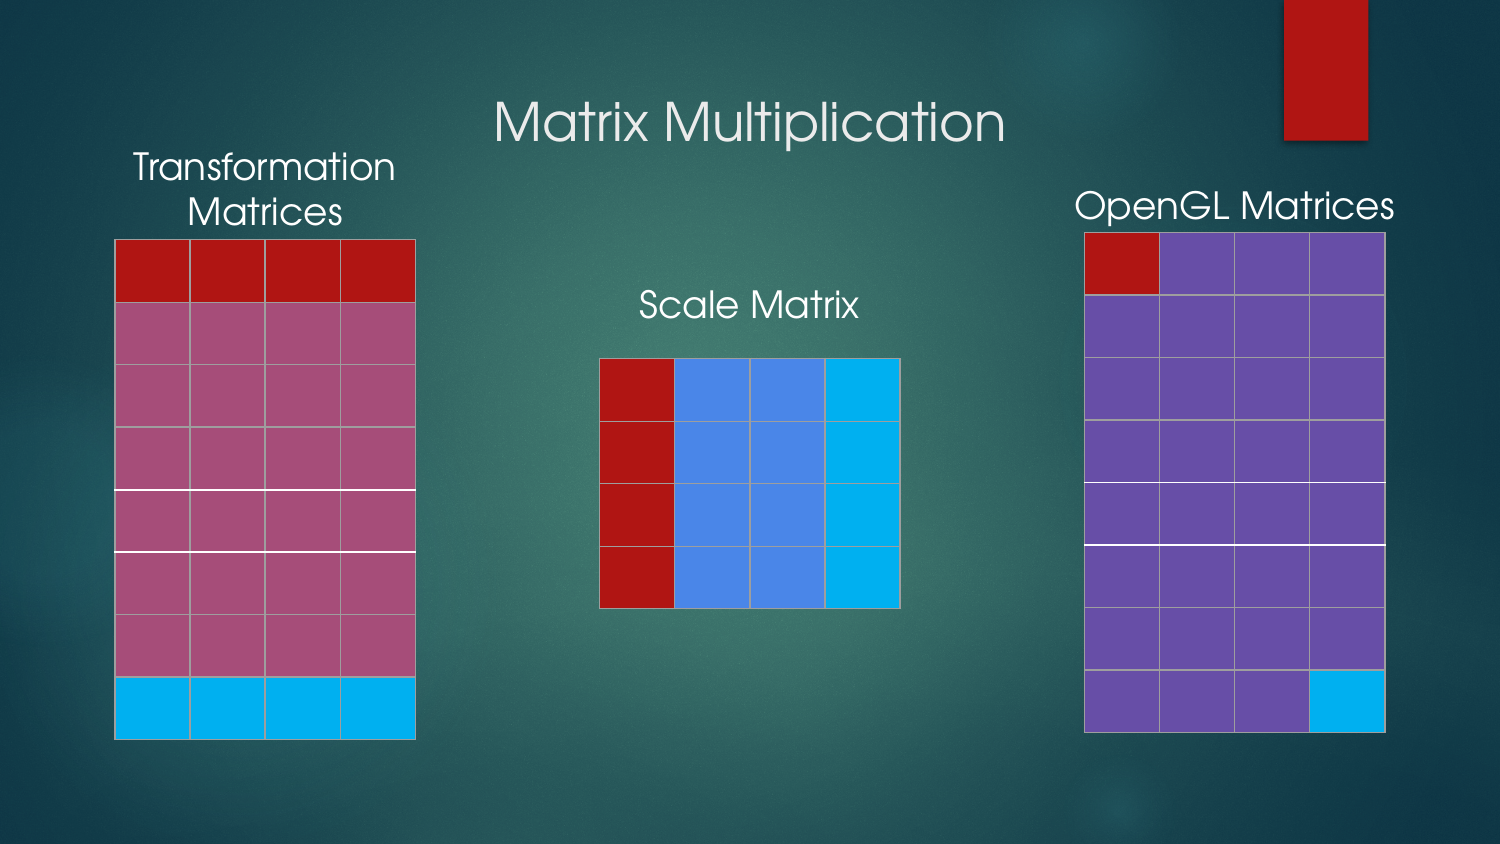

# Matrix Multiplication
Transformation Matrices
OpenGL Matrices
|  |  |  |  |
| --- | --- | --- | --- |
|  |  |  |  |
|  |  |  |  |
|  |  |  |  |
|  |  |  |  |
|  |  |  |  |
|  |  |  |  |
|  |  |  |  |
|  |  |  |  |
| --- | --- | --- | --- |
|  |  |  |  |
|  |  |  |  |
|  |  |  |  |
|  |  |  |  |
|  |  |  |  |
|  |  |  |  |
|  |  |  |  |
Scale Matrix
|  |  |  |  |
| --- | --- | --- | --- |
|  |  |  |  |
|  |  |  |  |
|  |  |  |  |